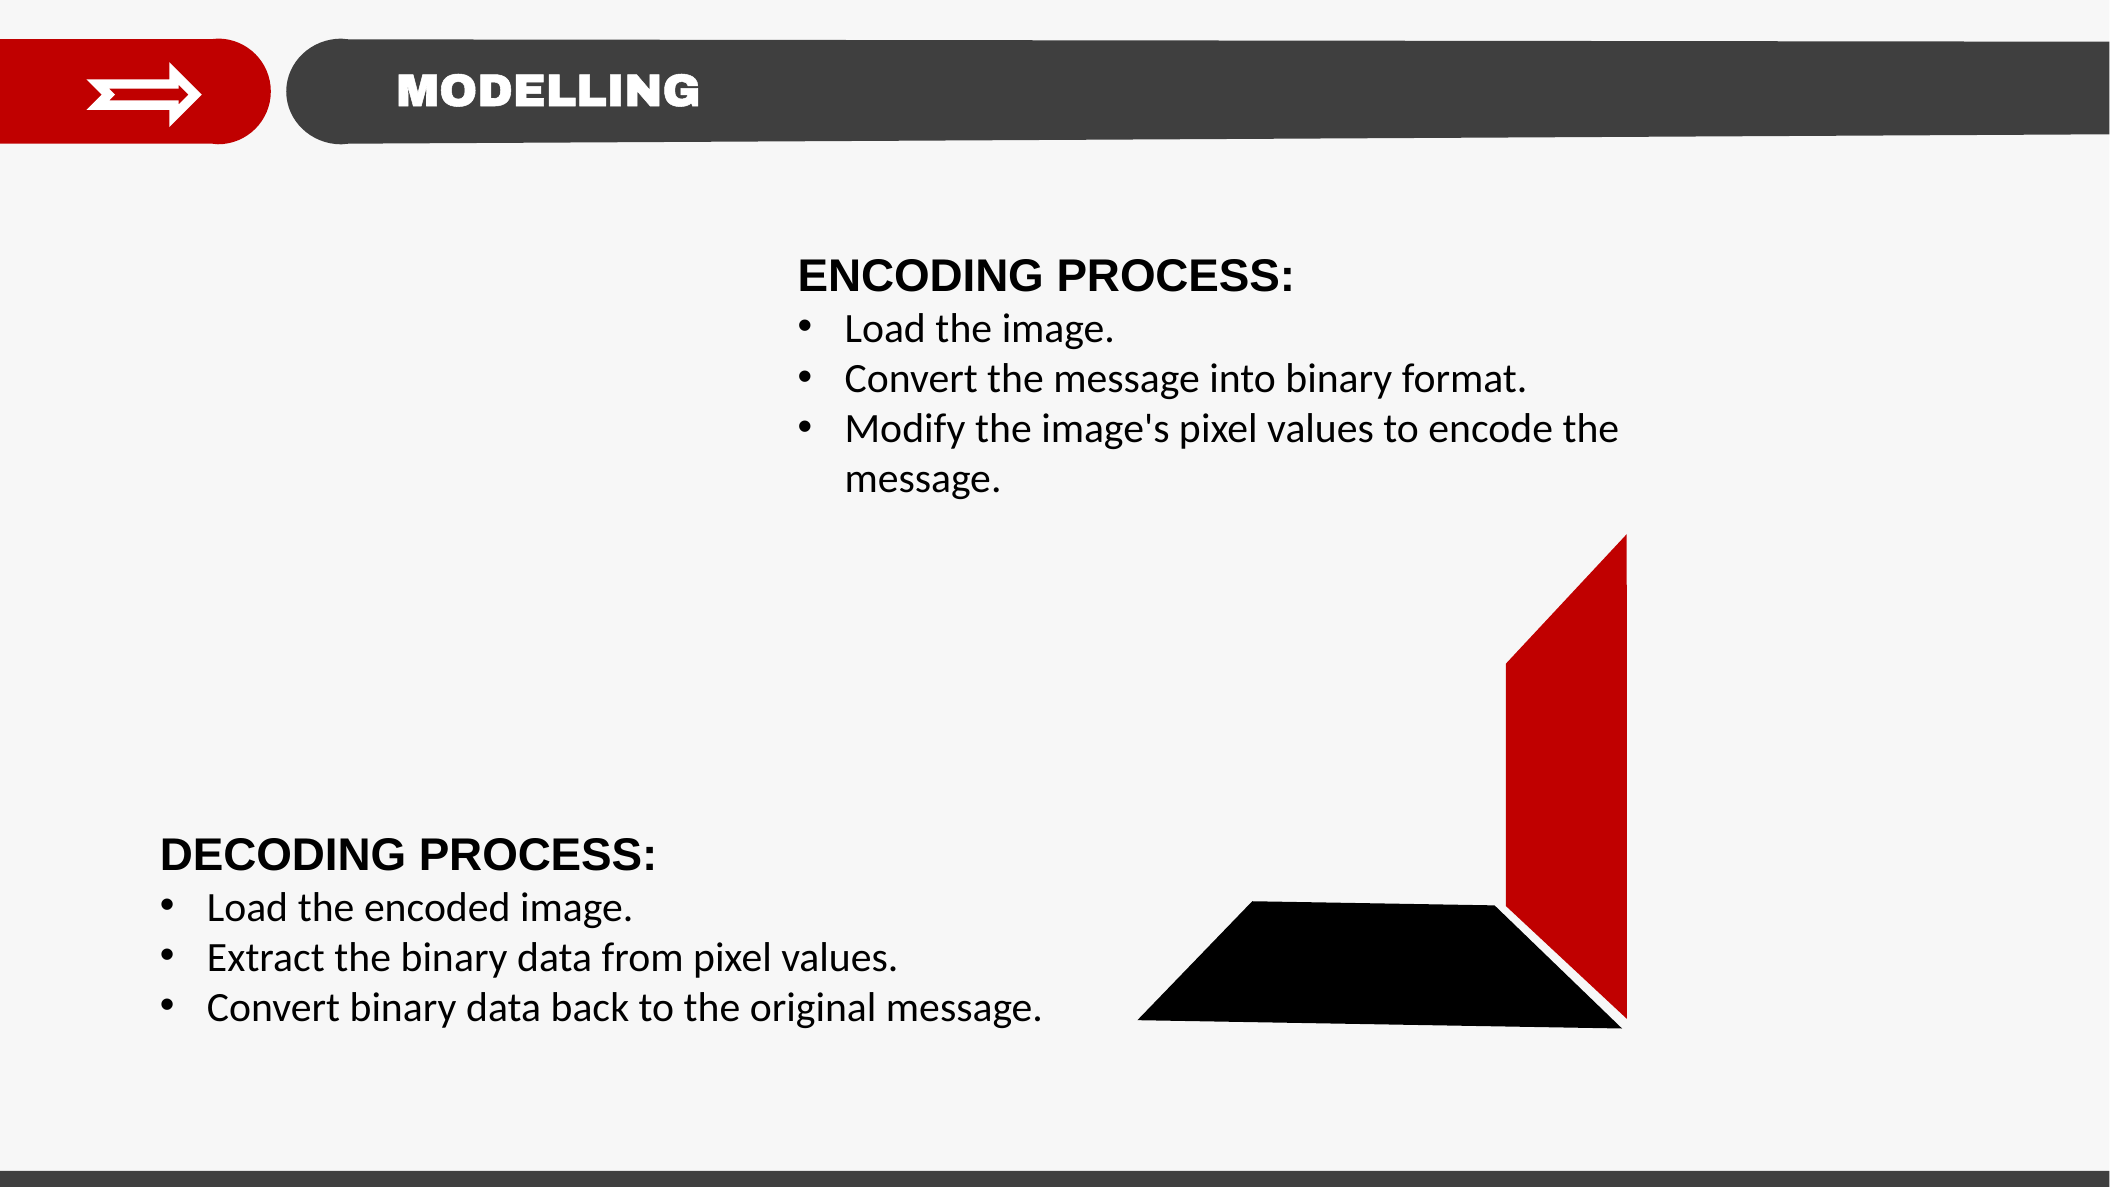

MODELLING

ENCODING PROCESS:
Load the image.
Convert the message into binary format.
Modify the image's pixel values to encode the message.

DECODING PROCESS:
Load the encoded image.
Extract the binary data from pixel values.
Convert binary data back to the original message.